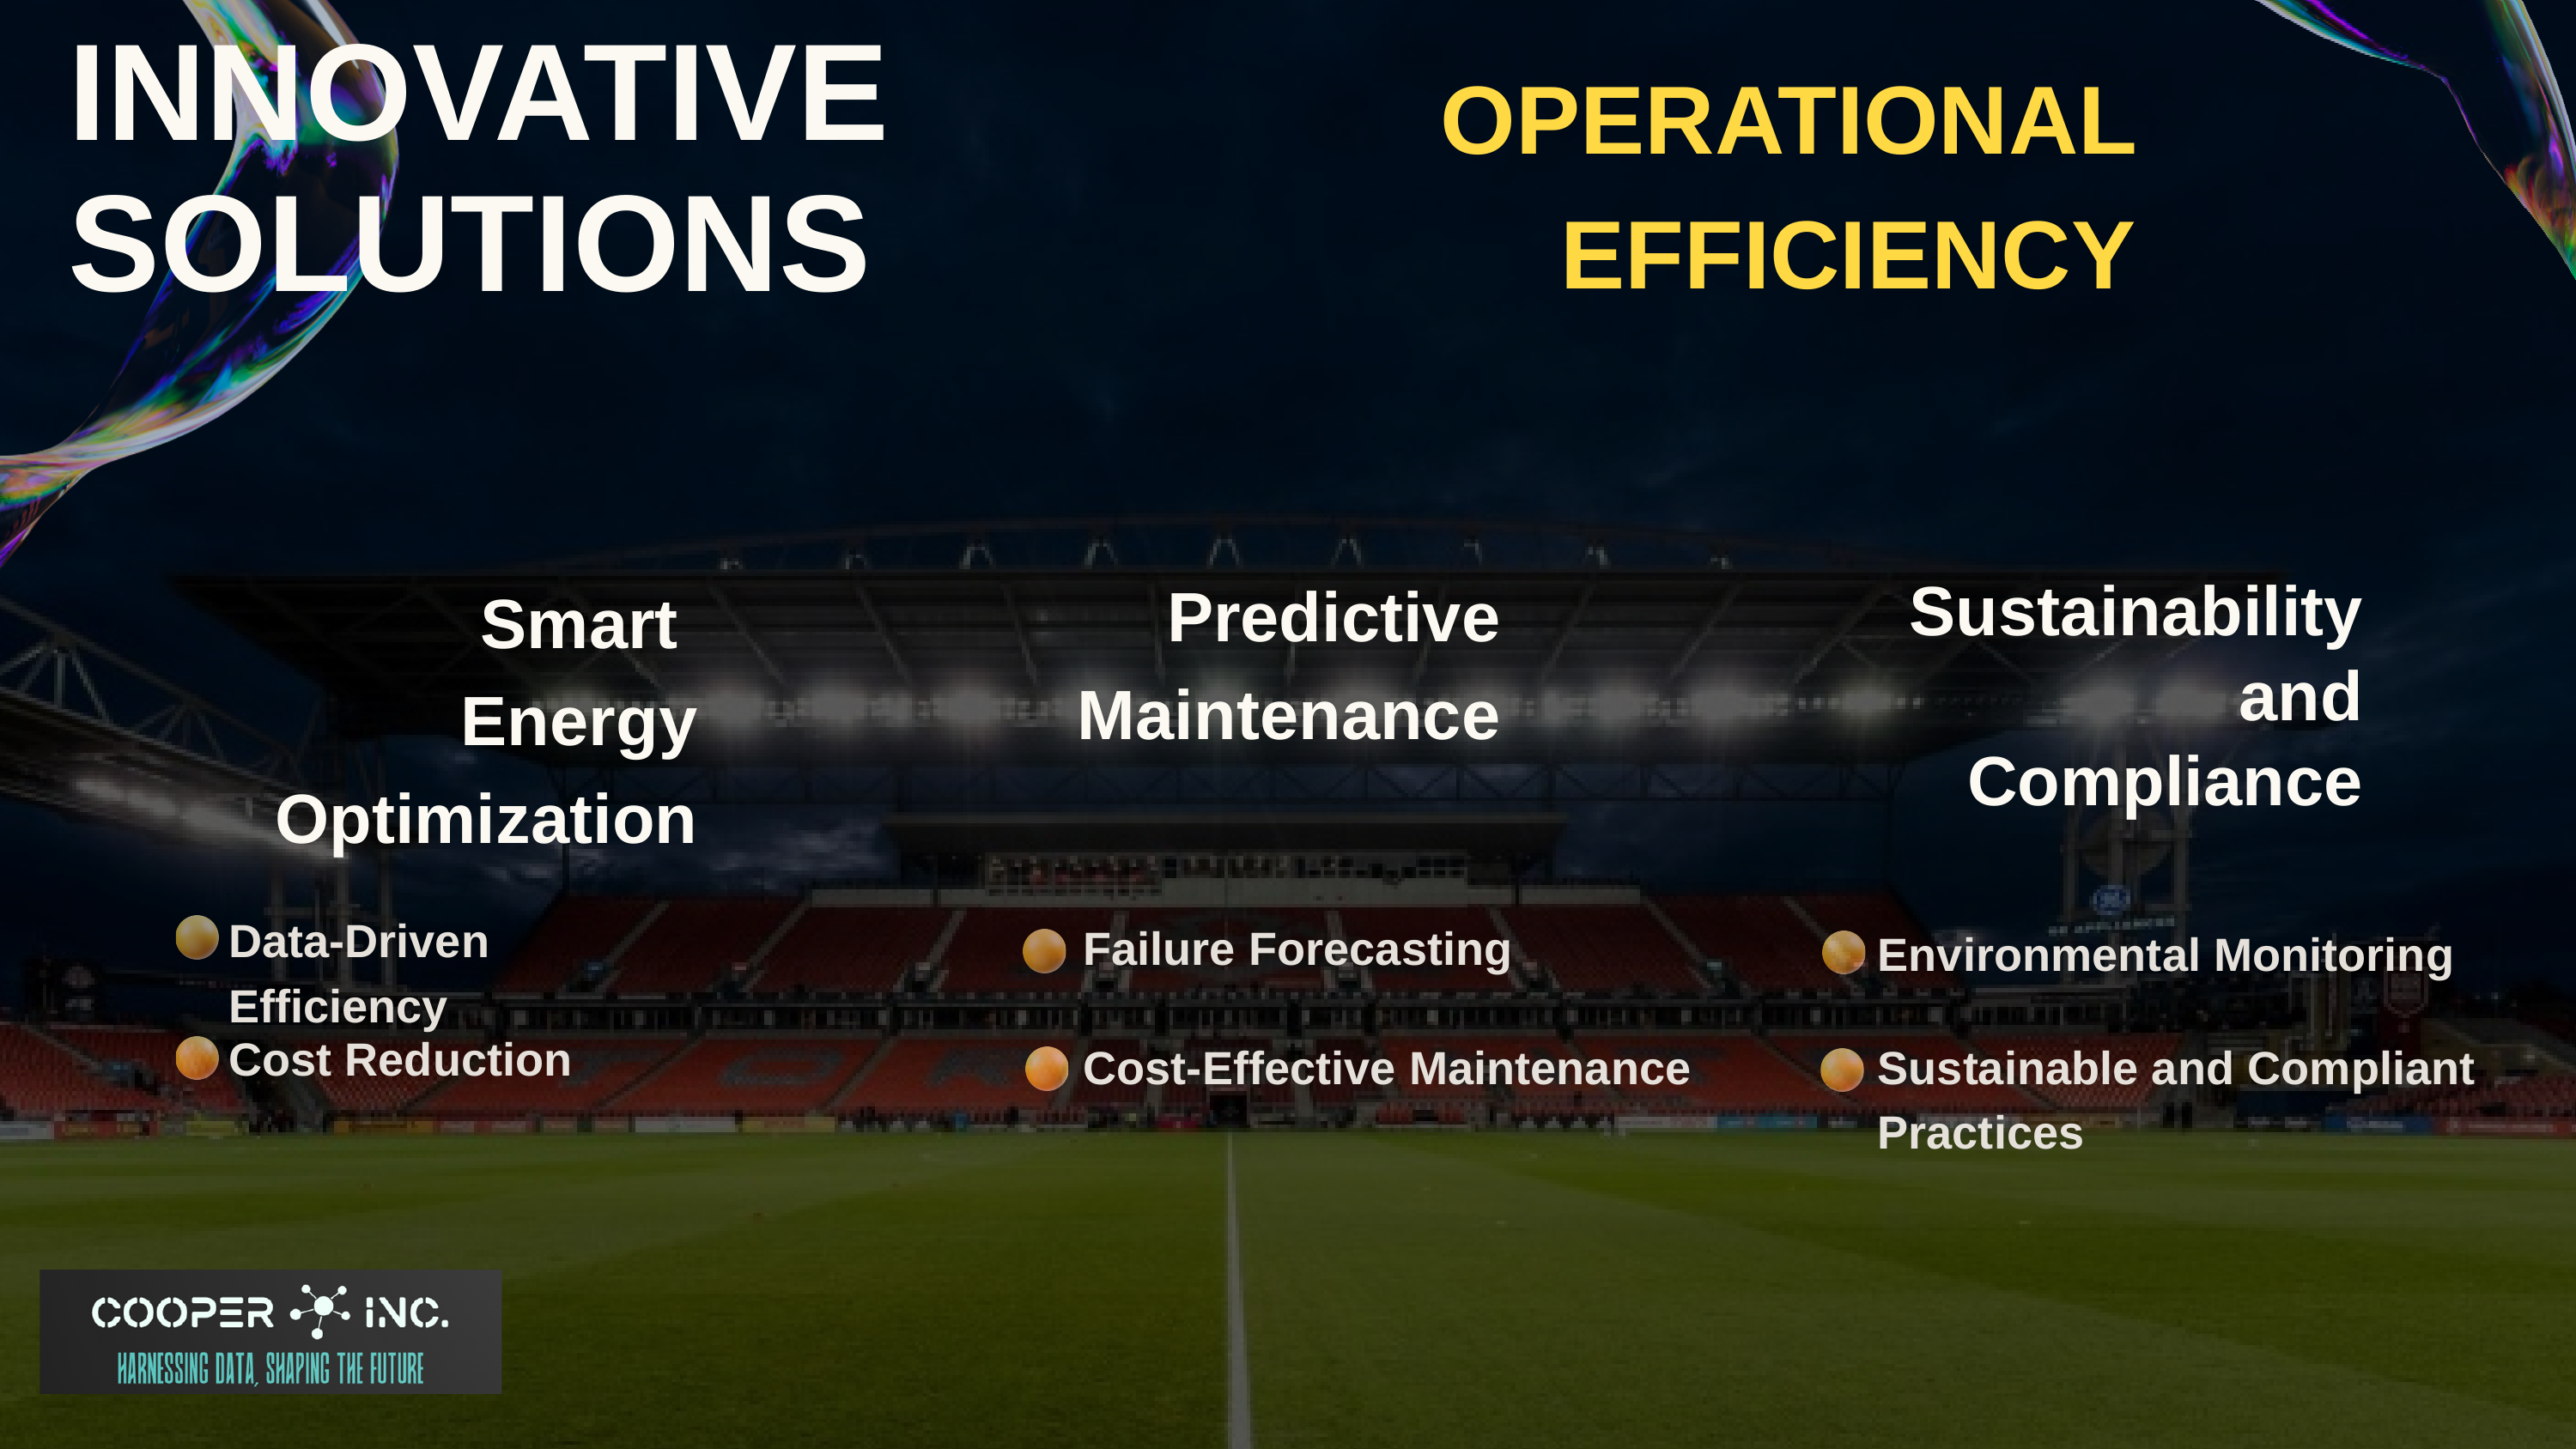

INNOVATIVE SOLUTIONS
OPERATIONAL EFFICIENCY
Predictive Maintenance
Smart
Energy Optimization
Sustainability and Compliance
Data-Driven Efficiency
Failure Forecasting
Environmental Monitoring

Cost Reduction
Cost-Effective Maintenance
Sustainable and Compliant Practices